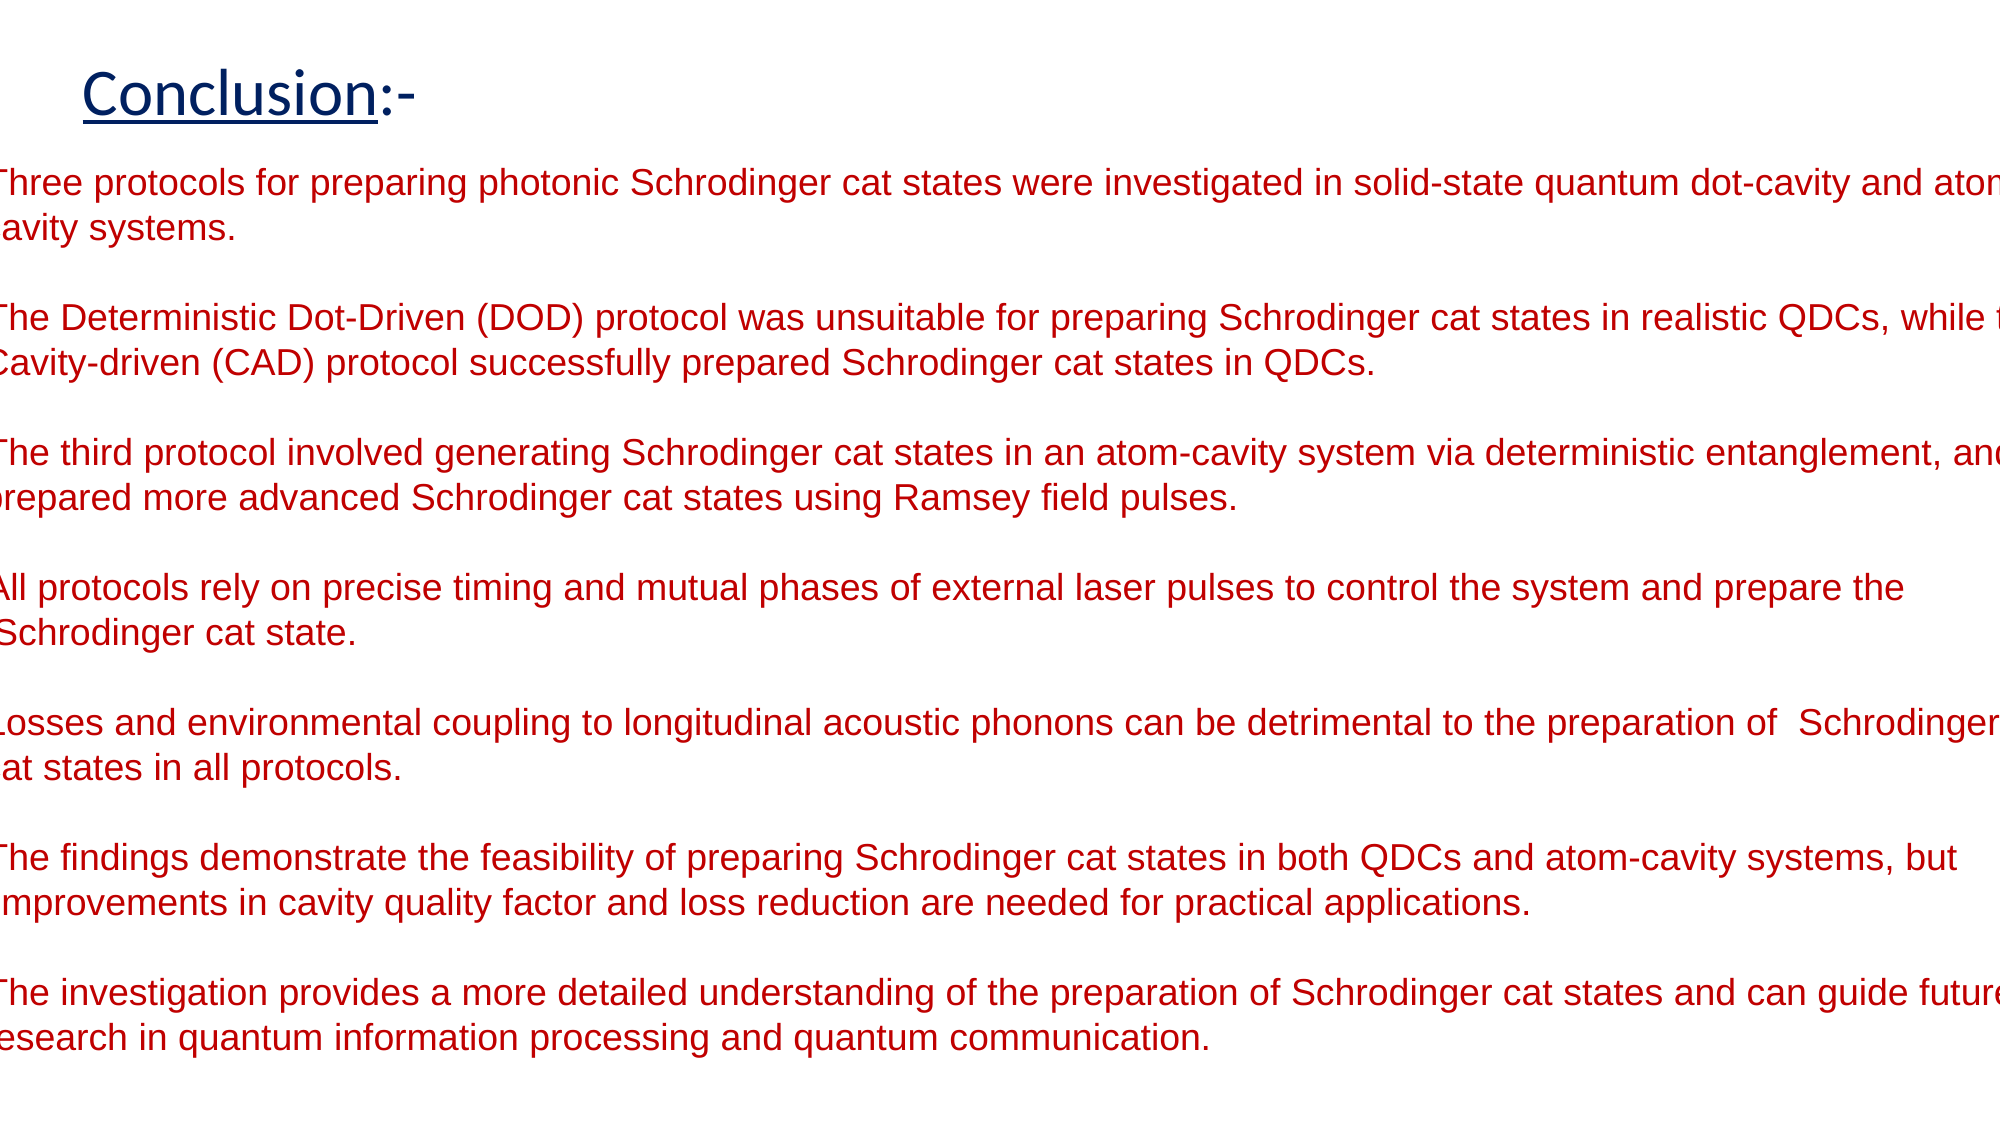

Conclusion:-
Three protocols for preparing photonic Schrodinger cat states were investigated in solid-state quantum dot-cavity and atom-
 cavity systems.

The Deterministic Dot-Driven (DOD) protocol was unsuitable for preparing Schrodinger cat states in realistic QDCs, while the
 Cavity-driven (CAD) protocol successfully prepared Schrodinger cat states in QDCs.

The third protocol involved generating Schrodinger cat states in an atom-cavity system via deterministic entanglement, and
 prepared more advanced Schrodinger cat states using Ramsey field pulses.

All protocols rely on precise timing and mutual phases of external laser pulses to control the system and prepare the
  Schrodinger cat state.

Losses and environmental coupling to longitudinal acoustic phonons can be detrimental to the preparation of  Schrodinger
 cat states in all protocols.

The findings demonstrate the feasibility of preparing Schrodinger cat states in both QDCs and atom-cavity systems, but
  improvements in cavity quality factor and loss reduction are needed for practical applications.

The investigation provides a more detailed understanding of the preparation of Schrodinger cat states and can guide future
 research in quantum information processing and quantum communication.